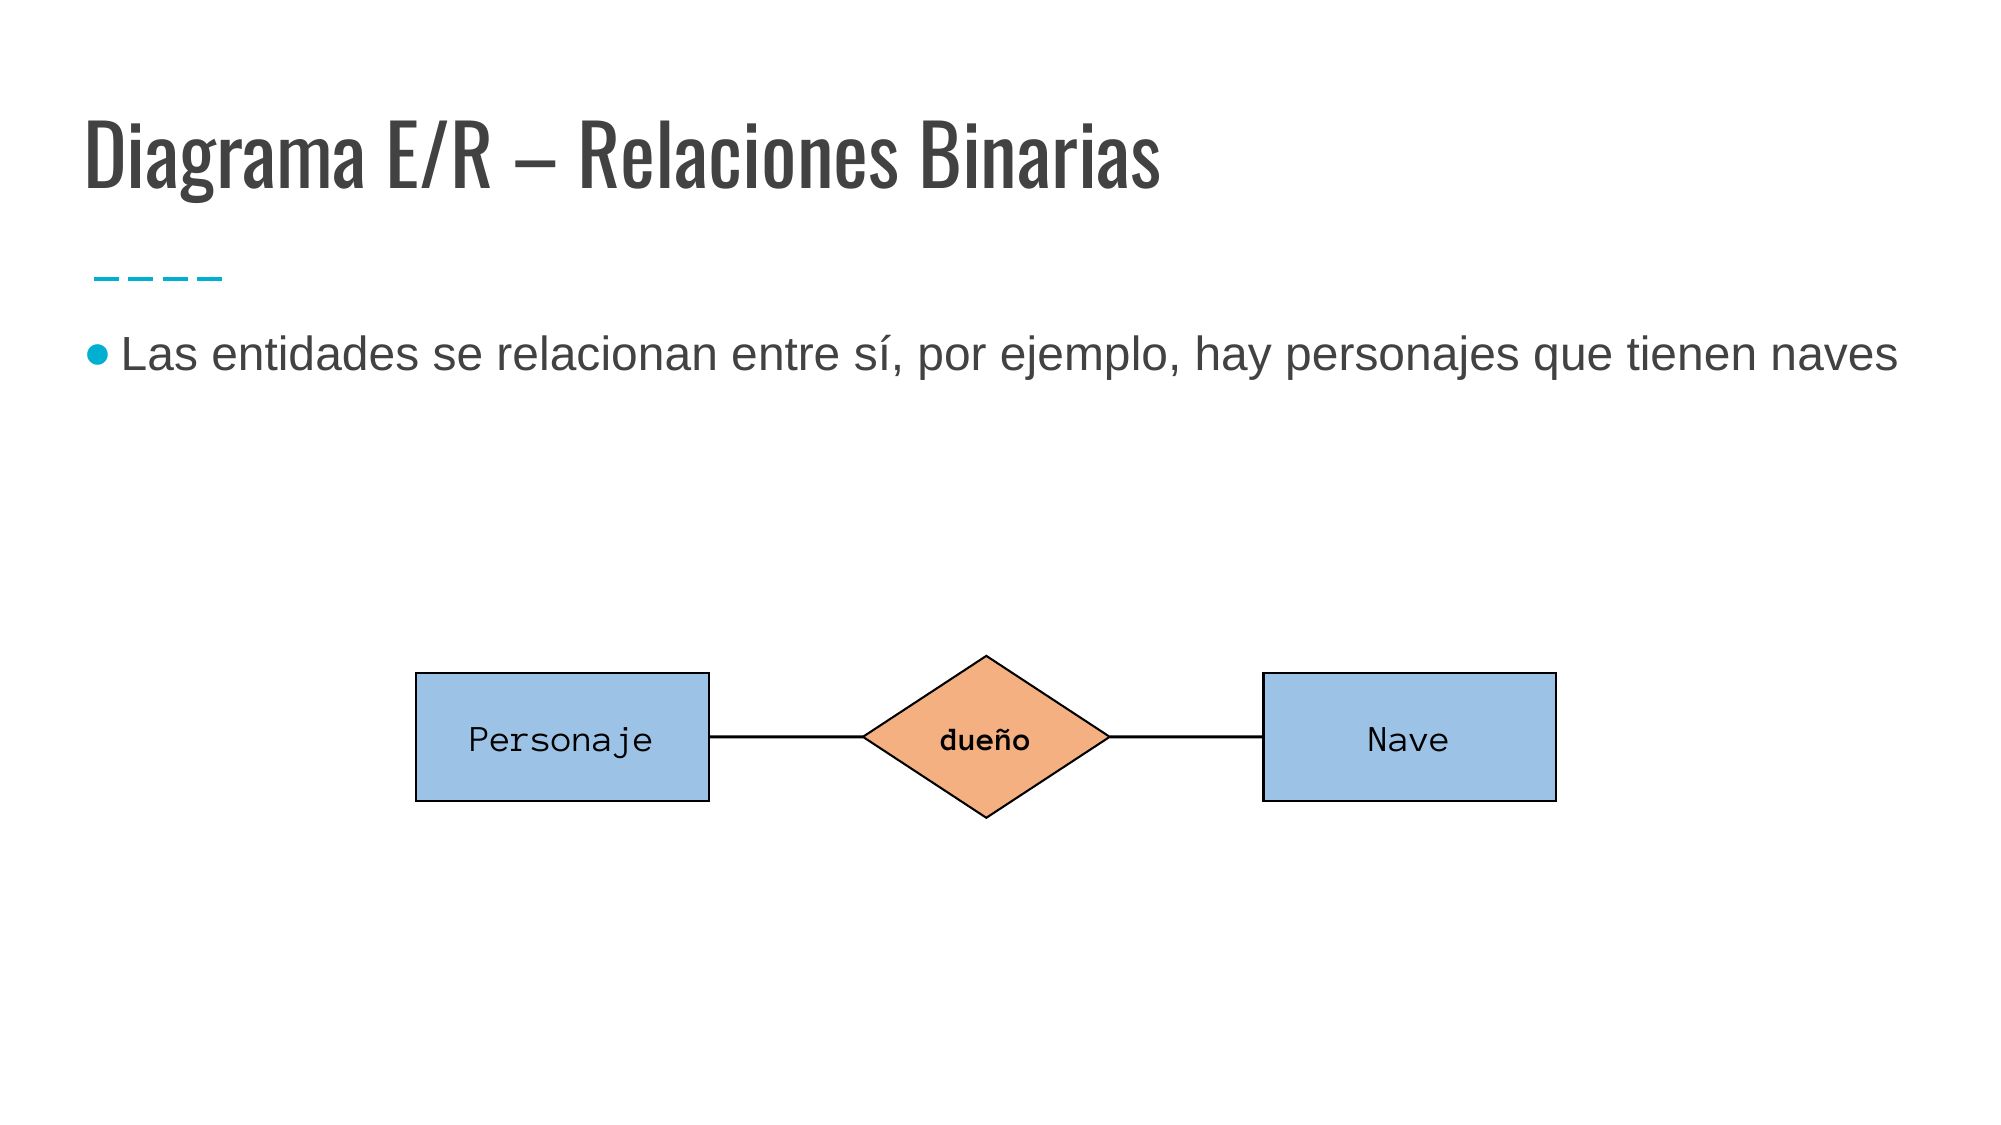

# Diagrama E/R – Relaciones Binarias
Las entidades se relacionan entre sí, por ejemplo, hay personajes que tienen naves
dueño
Personaje
Nave